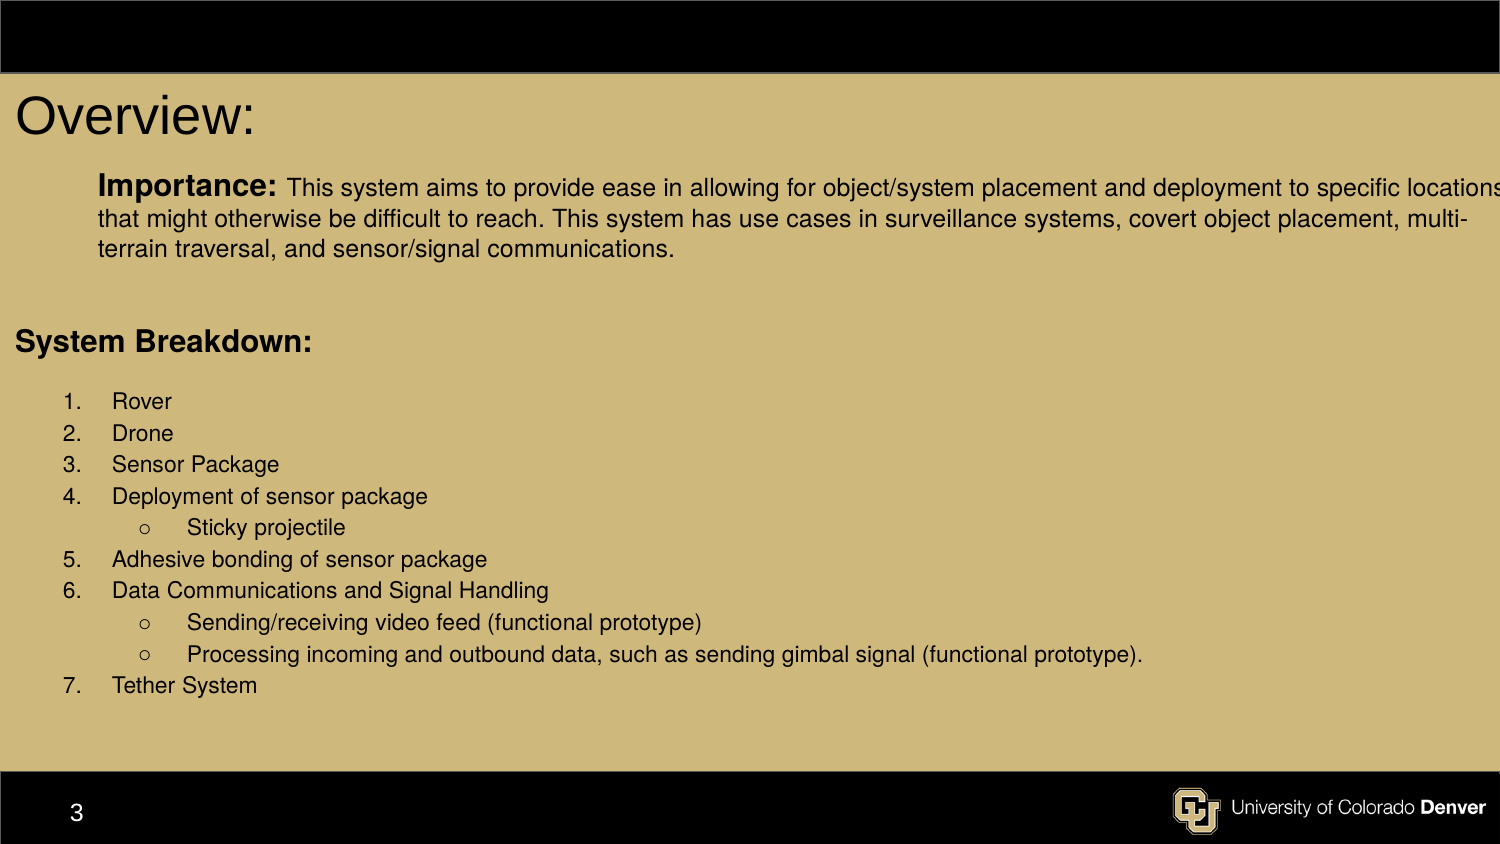

# Overview:

Importance: This system aims to provide ease in allowing for object/system placement and deployment to specific locations that might otherwise be difficult to reach. This system has use cases in surveillance systems, covert object placement, multi-terrain traversal, and sensor/signal communications.

System Breakdown:
Rover
Drone
Sensor Package
Deployment of sensor package
Sticky projectile
Adhesive bonding of sensor package
Data Communications and Signal Handling
Sending/receiving video feed (functional prototype)
Processing incoming and outbound data, such as sending gimbal signal (functional prototype).
Tether System

3